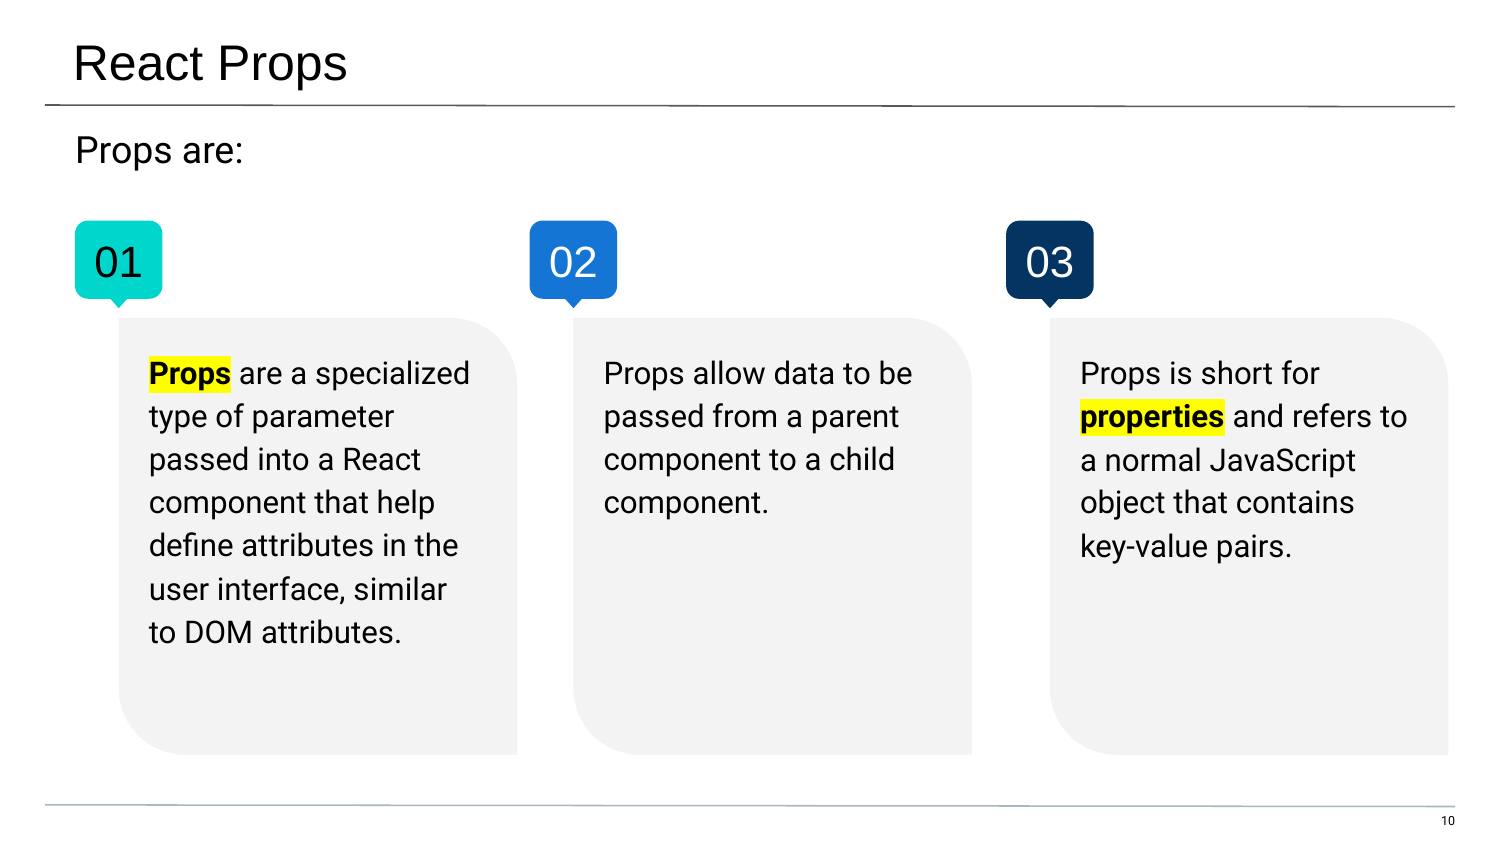

# React Props

Props are:
Props are a specialized type of parameter passed into a React component that help define attributes in the user interface, similar to DOM attributes.
Props allow data to be passed from a parent component to a child component.
Props is short for properties and refers to a normal JavaScript object that contains key-value pairs.